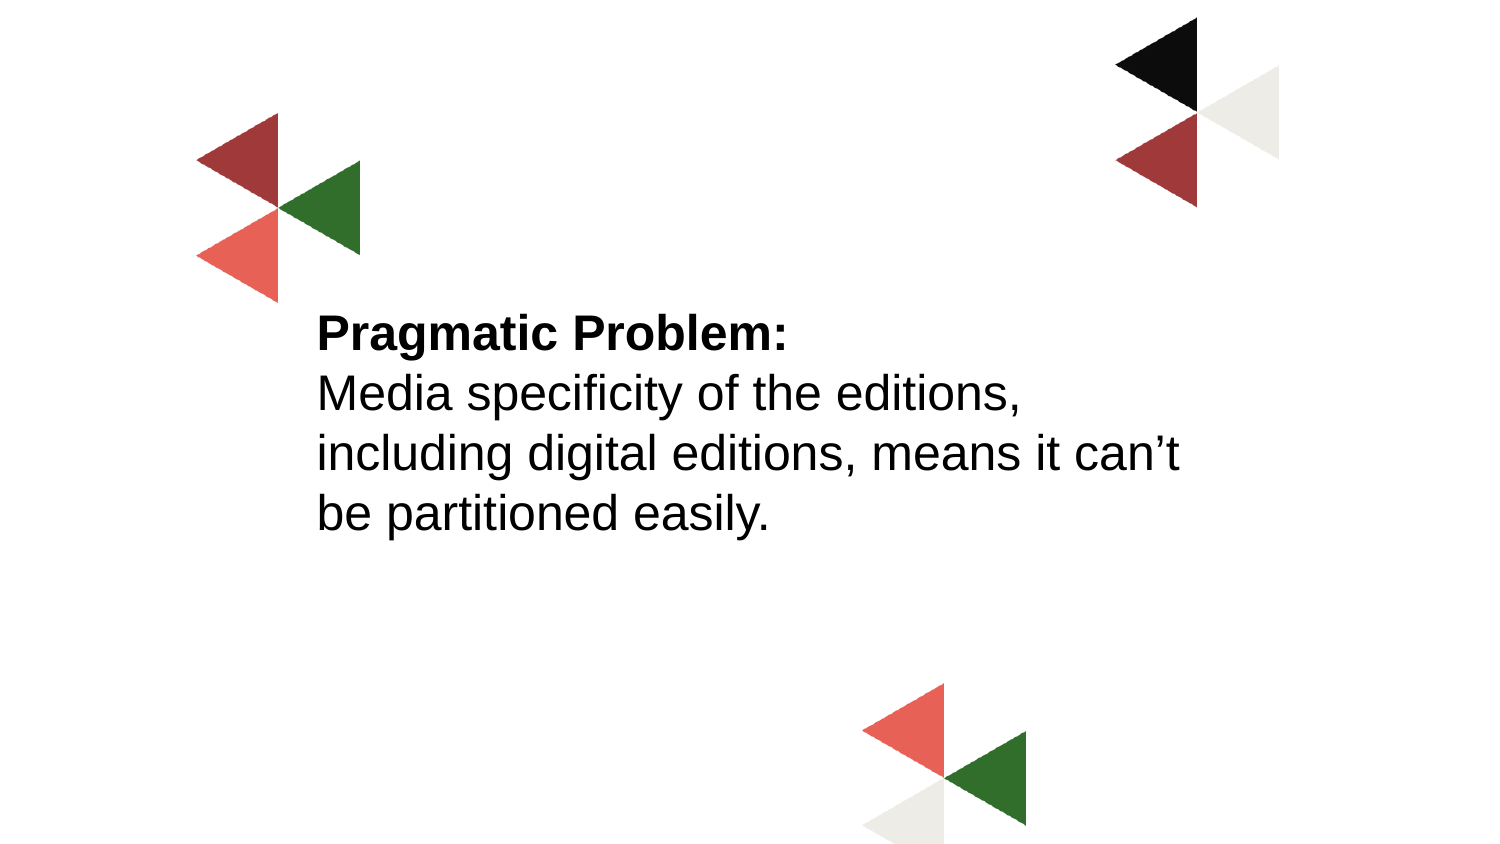

Pragmatic Problem:
Media specificity of the editions, including digital editions, means it can’t be partitioned easily.